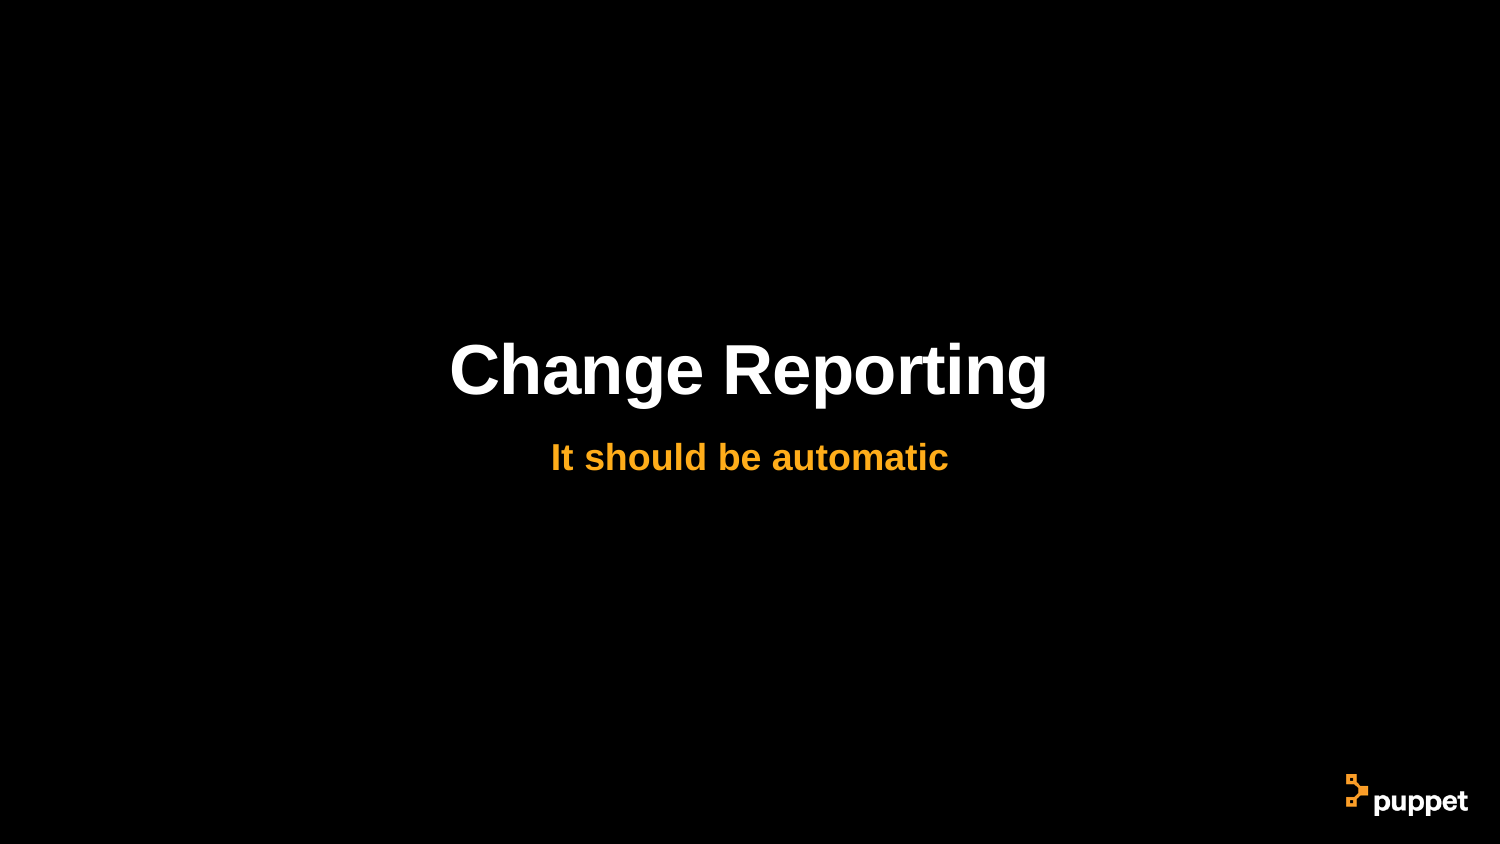

# Change Reporting
It should be automatic